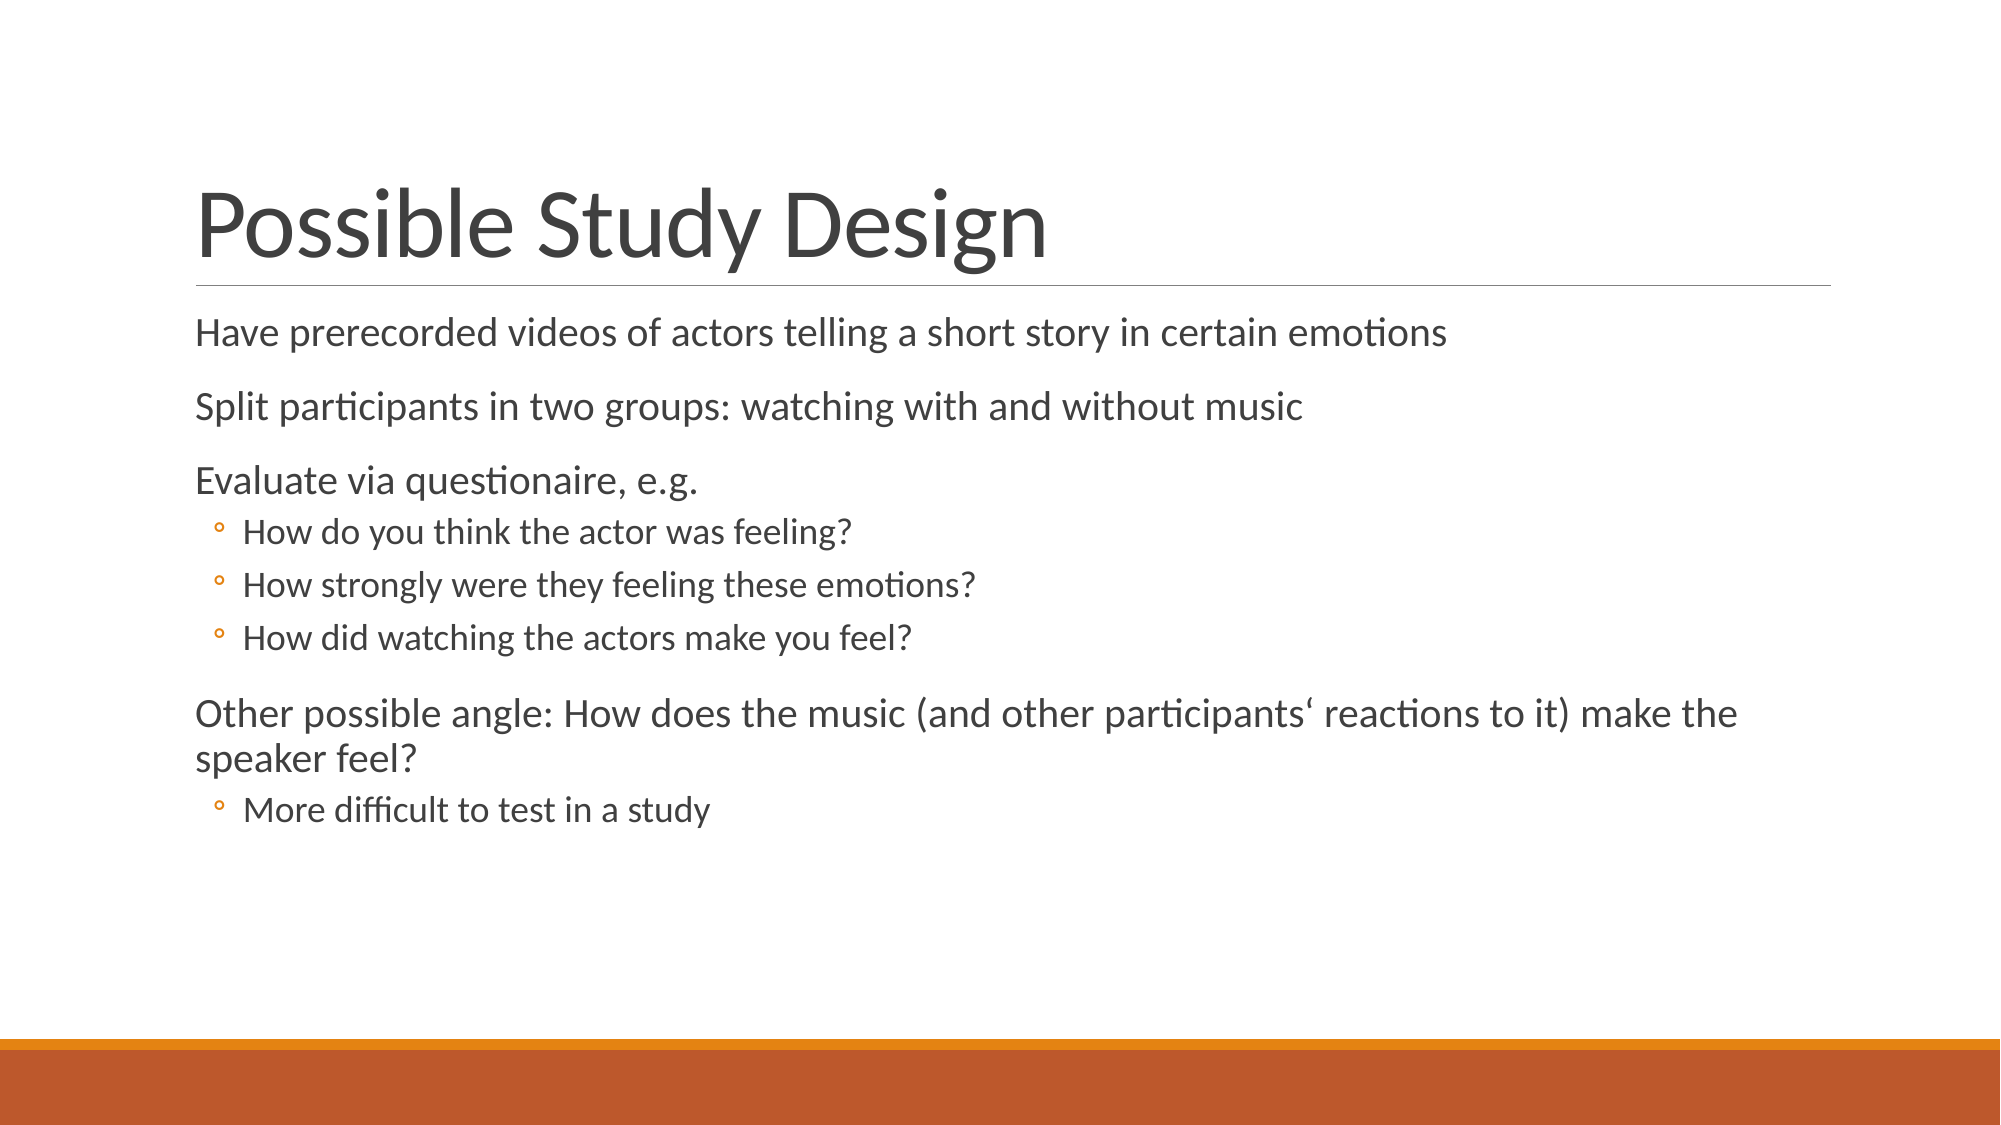

# Possible Study Design
Have prerecorded videos of actors telling a short story in certain emotions
Split participants in two groups: watching with and without music
Evaluate via questionaire, e.g.
How do you think the actor was feeling?
How strongly were they feeling these emotions?
How did watching the actors make you feel?
Other possible angle: How does the music (and other participants‘ reactions to it) make the speaker feel?
More difficult to test in a study